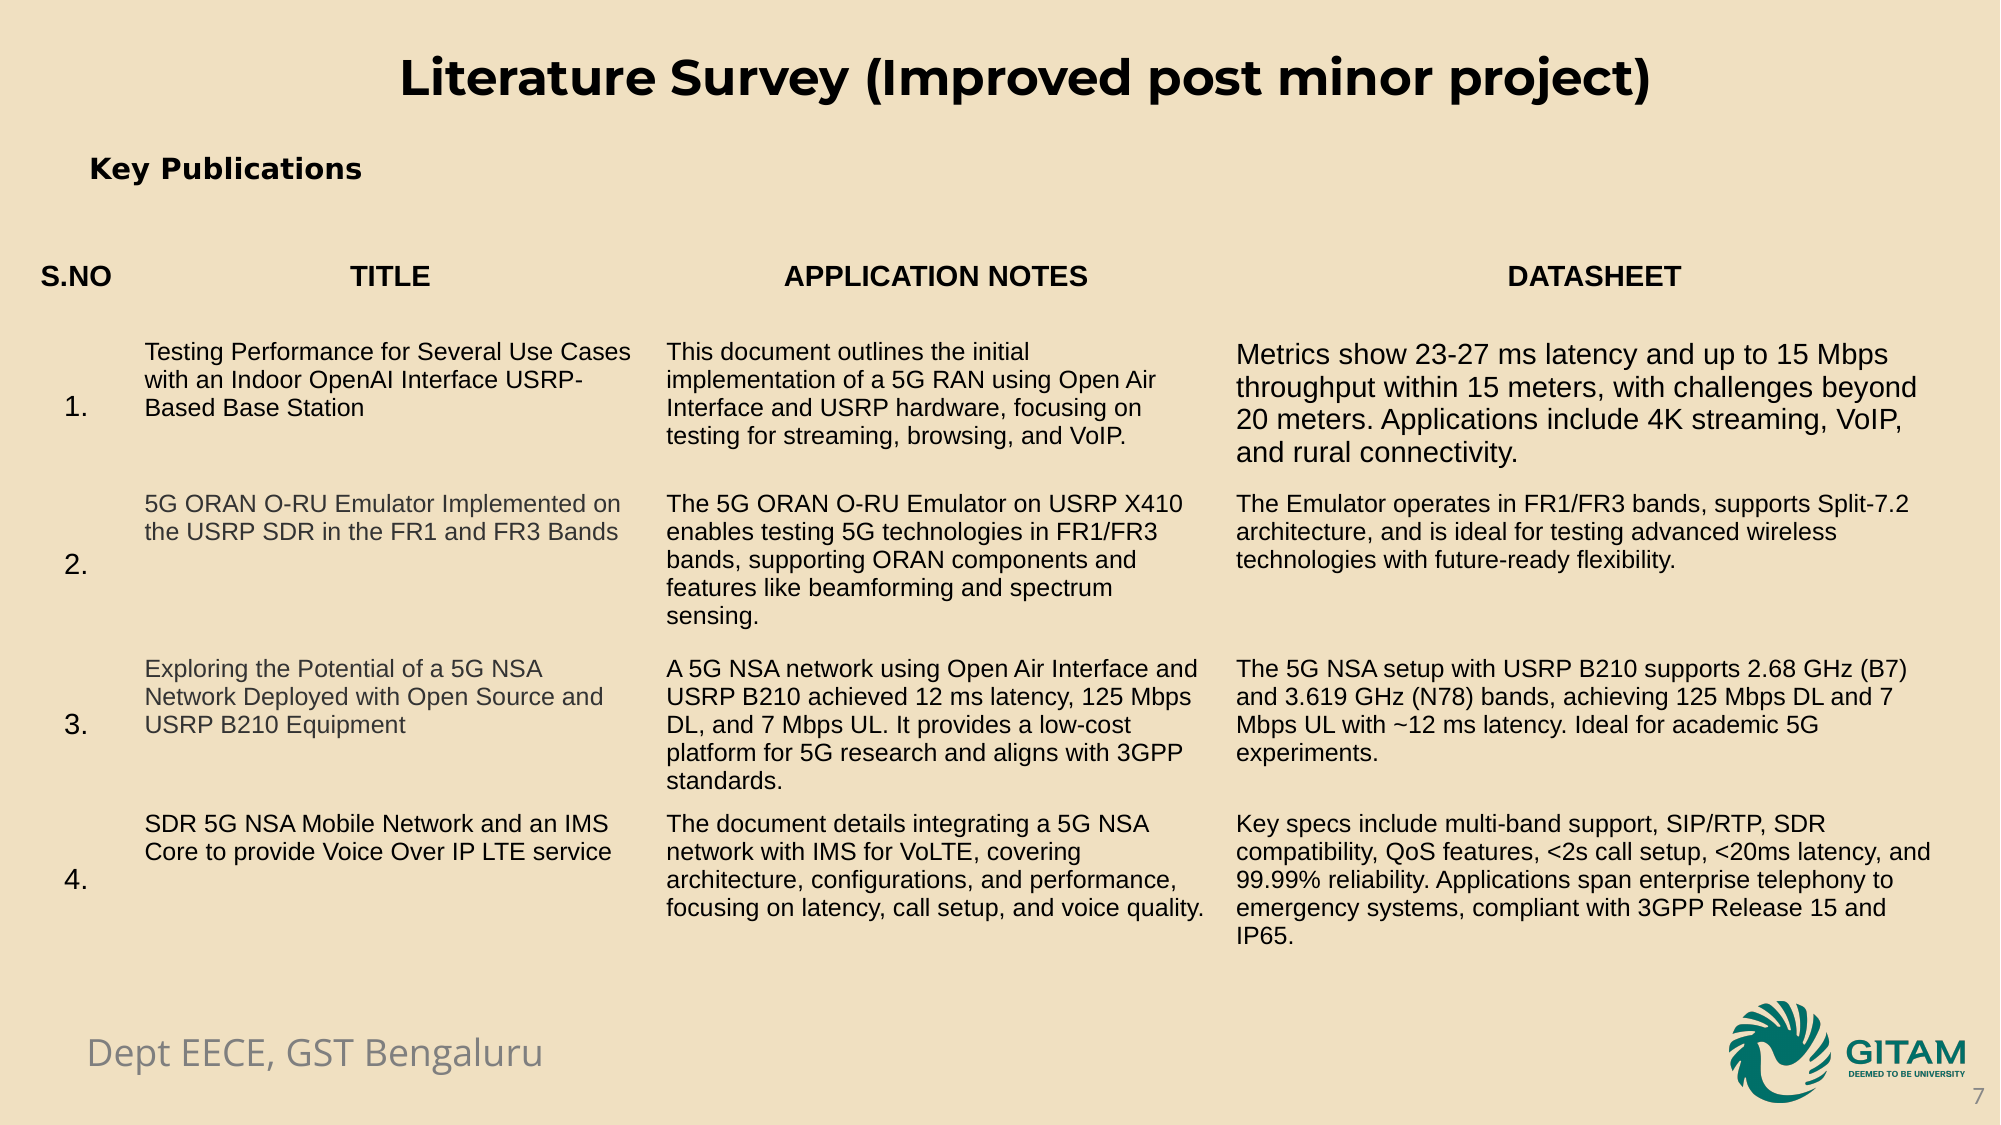

Literature Survey (Improved post minor project)
Key Publications

| S.NO | TITLE | APPLICATION NOTES | DATASHEET |
| --- | --- | --- | --- |
| 1. | Testing Performance for Several Use Cases with an Indoor OpenAI Interface USRP-Based Base Station | This document outlines the initial implementation of a 5G RAN using Open Air Interface and USRP hardware, focusing on testing for streaming, browsing, and VoIP. | Metrics show 23-27 ms latency and up to 15 Mbps throughput within 15 meters, with challenges beyond 20 meters. Applications include 4K streaming, VoIP, and rural connectivity. |
| 2. | 5G ORAN O-RU Emulator Implemented on the USRP SDR in the FR1 and FR3 Bands | The 5G ORAN O-RU Emulator on USRP X410 enables testing 5G technologies in FR1/FR3 bands, supporting ORAN components and features like beamforming and spectrum sensing. | The Emulator operates in FR1/FR3 bands, supports Split-7.2 architecture, and is ideal for testing advanced wireless technologies with future-ready flexibility. |
| 3. | Exploring the Potential of a 5G NSA Network Deployed with Open Source and USRP B210 Equipment | A 5G NSA network using Open Air Interface and USRP B210 achieved 12 ms latency, 125 Mbps DL, and 7 Mbps UL. It provides a low-cost platform for 5G research and aligns with 3GPP standards. | The 5G NSA setup with USRP B210 supports 2.68 GHz (B7) and 3.619 GHz (N78) bands, achieving 125 Mbps DL and 7 Mbps UL with ~12 ms latency. Ideal for academic 5G experiments. |
| 4. | SDR 5G NSA Mobile Network and an IMS Core to provide Voice Over IP LTE service | The document details integrating a 5G NSA network with IMS for VoLTE, covering architecture, configurations, and performance, focusing on latency, call setup, and voice quality. | Key specs include multi-band support, SIP/RTP, SDR compatibility, QoS features, <2s call setup, <20ms latency, and 99.99% reliability. Applications span enterprise telephony to emergency systems, compliant with 3GPP Release 15 and IP65. |
7